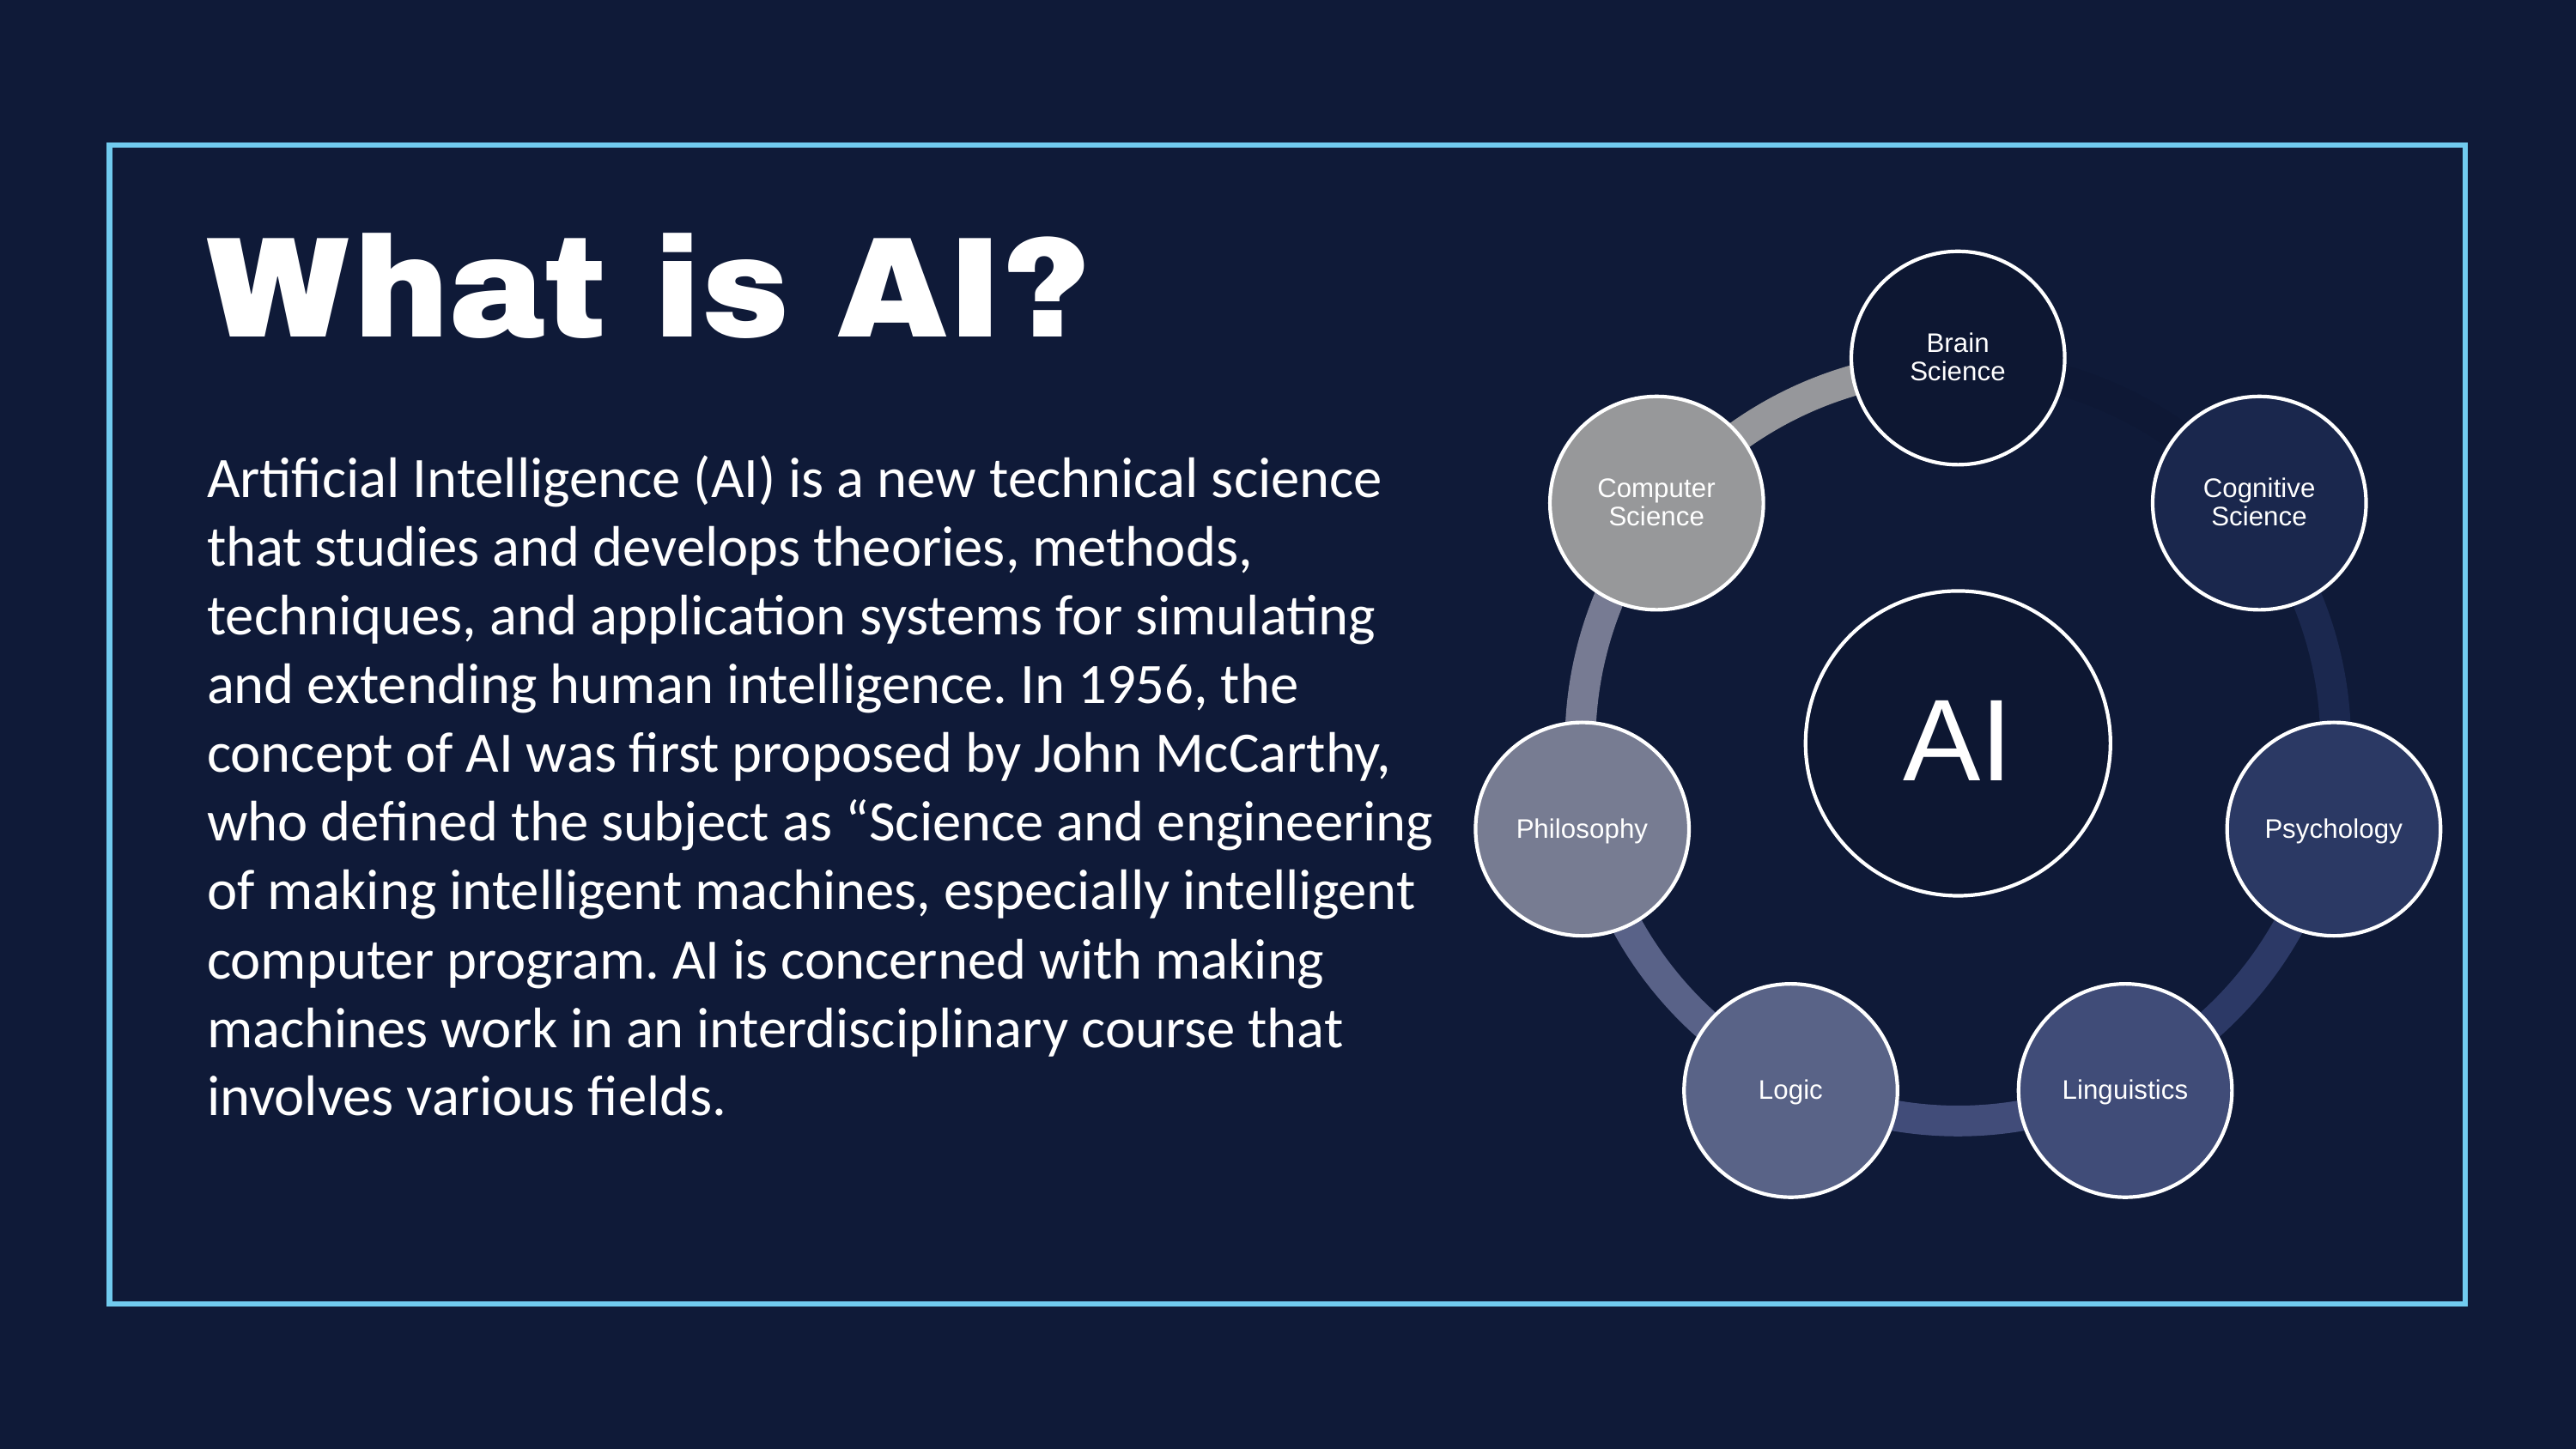

# What is AI?
AI
Brain Science
Cognitive Science
Psychology
Linguistics
Logic
Philosophy
Computer Science
Artificial Intelligence (AI) is a new technical science that studies and develops theories, methods, techniques, and application systems for simulating and extending human intelligence. In 1956, the concept of AI was first proposed by John McCarthy, who defined the subject as “Science and engineering of making intelligent machines, especially intelligent computer program. AI is concerned with making machines work in an interdisciplinary course that involves various fields.